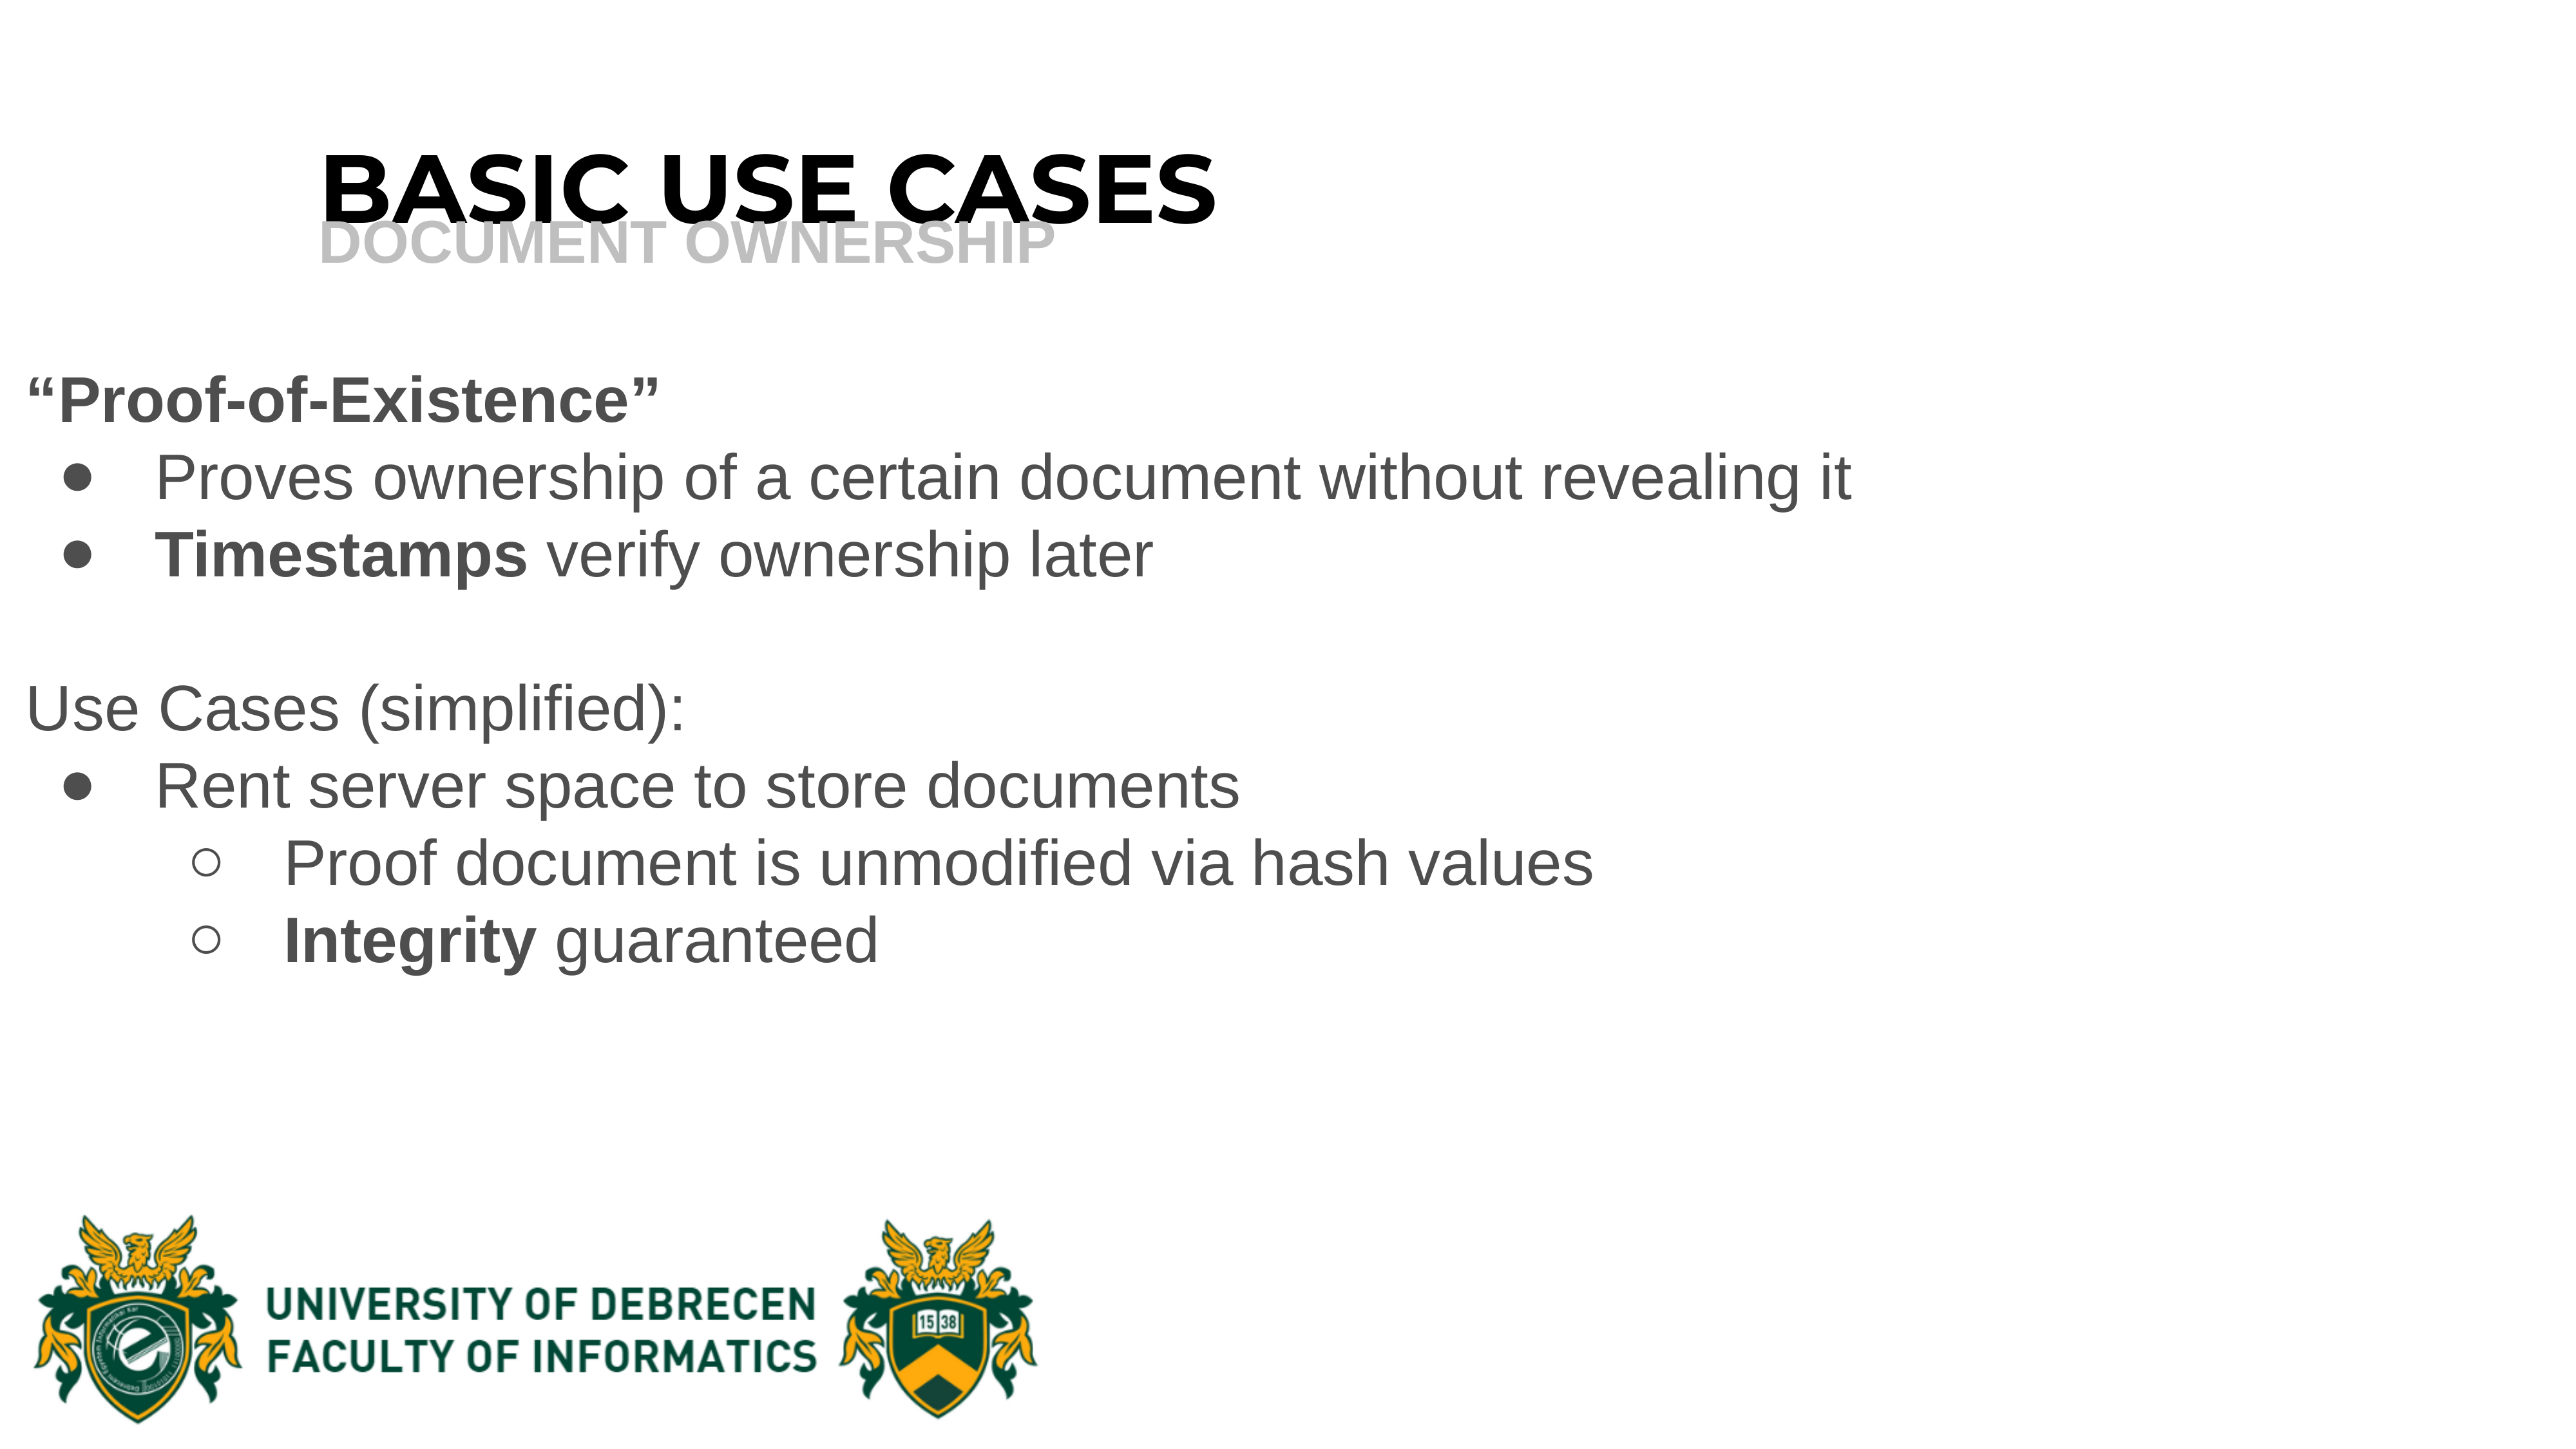

BASIC USE CASES
DOCUMENT OWNERSHIP
“Proof-of-Existence”
Proves ownership of a certain document without revealing it
Timestamps verify ownership later

Use Cases (simplified):
Rent server space to store documents
Proof document is unmodified via hash values
Integrity guaranteed